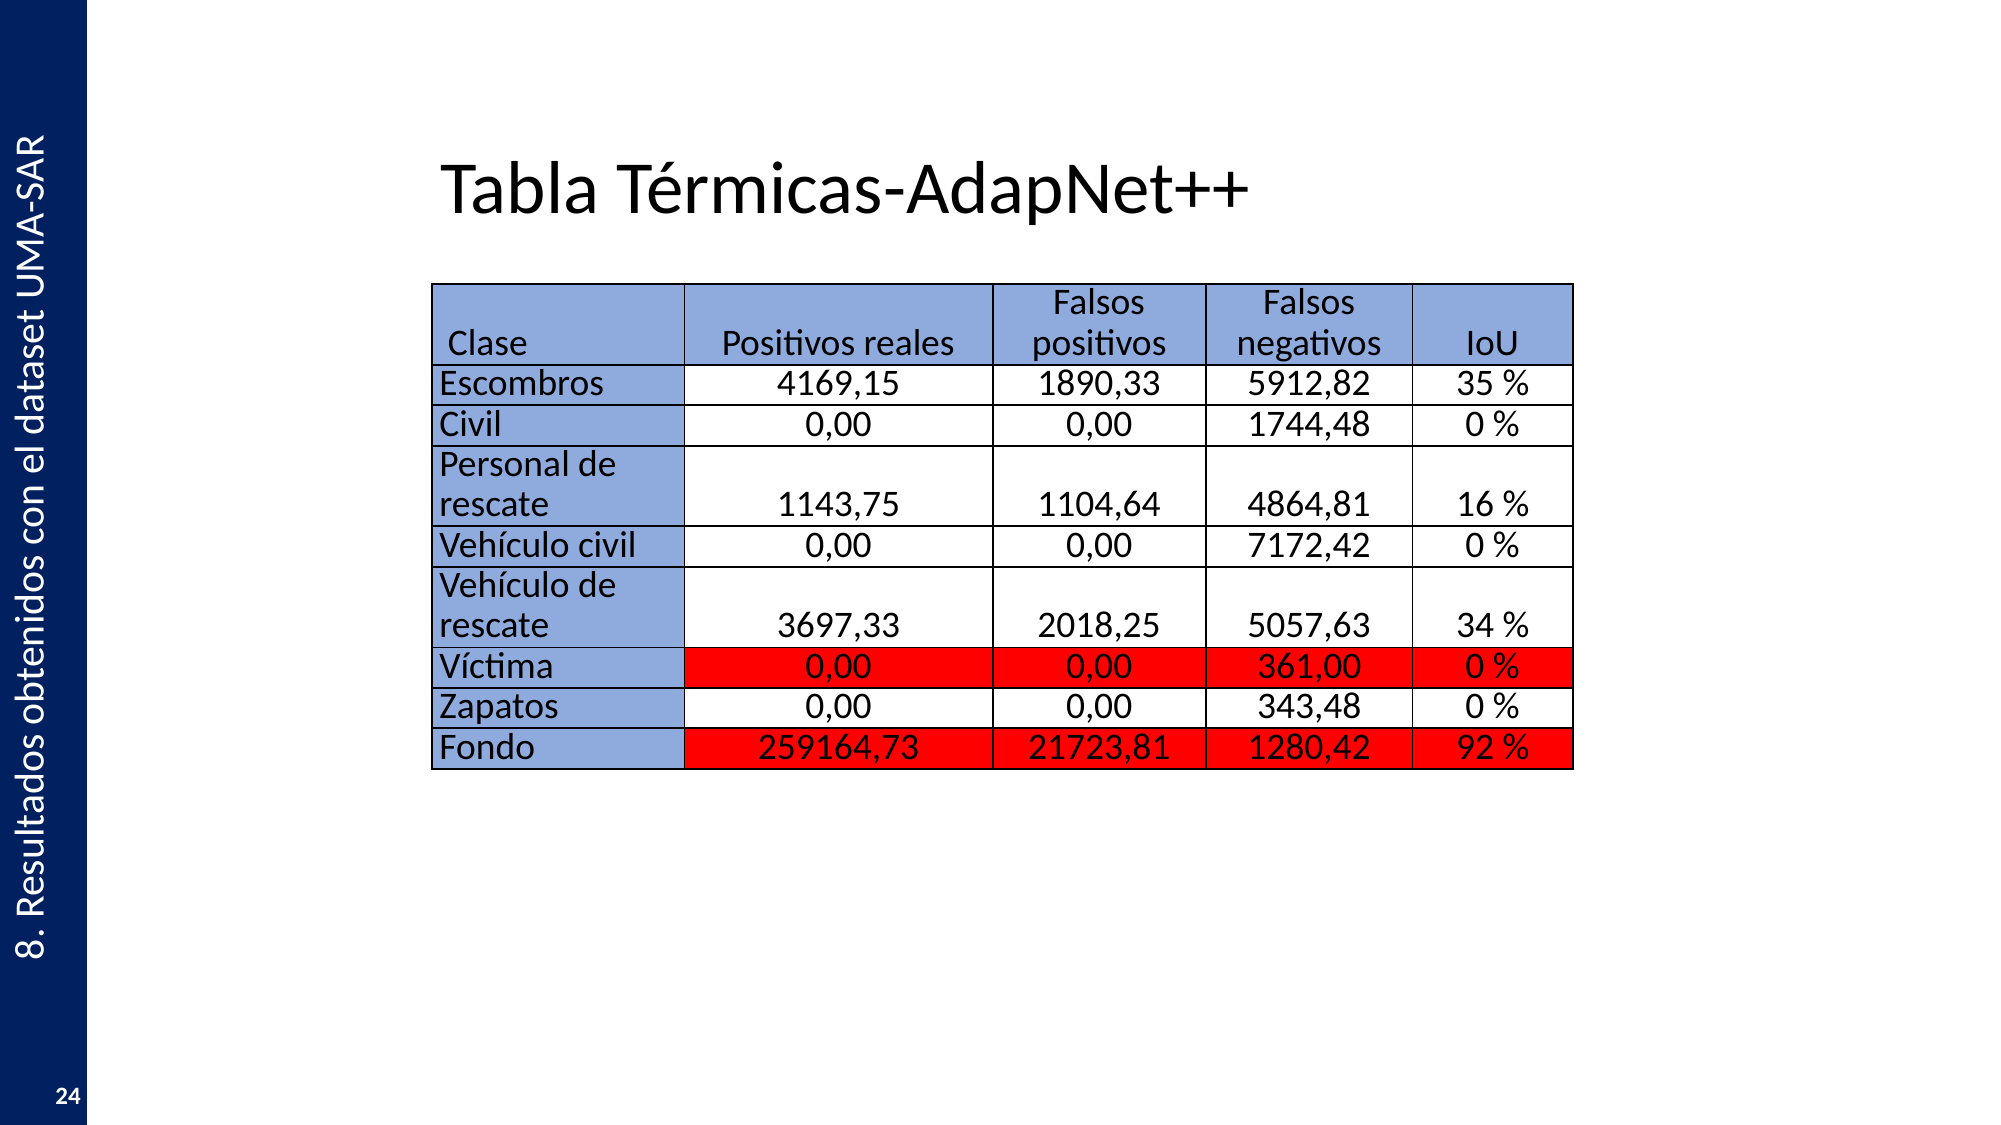

Tabla Térmicas-AdapNet++
| Clase | Positivos reales | Falsos positivos | Falsos negativos | IoU |
| --- | --- | --- | --- | --- |
| Escombros | 4169,15 | 1890,33 | 5912,82 | 35 % |
| Civil | 0,00 | 0,00 | 1744,48 | 0 % |
| Personal de rescate | 1143,75 | 1104,64 | 4864,81 | 16 % |
| Vehículo civil | 0,00 | 0,00 | 7172,42 | 0 % |
| Vehículo de rescate | 3697,33 | 2018,25 | 5057,63 | 34 % |
| Víctima | 0,00 | 0,00 | 361,00 | 0 % |
| Zapatos | 0,00 | 0,00 | 343,48 | 0 % |
| Fondo | 259164,73 | 21723,81 | 1280,42 | 92 % |
	8. Resultados obtenidos con el dataset UMA-SAR
24